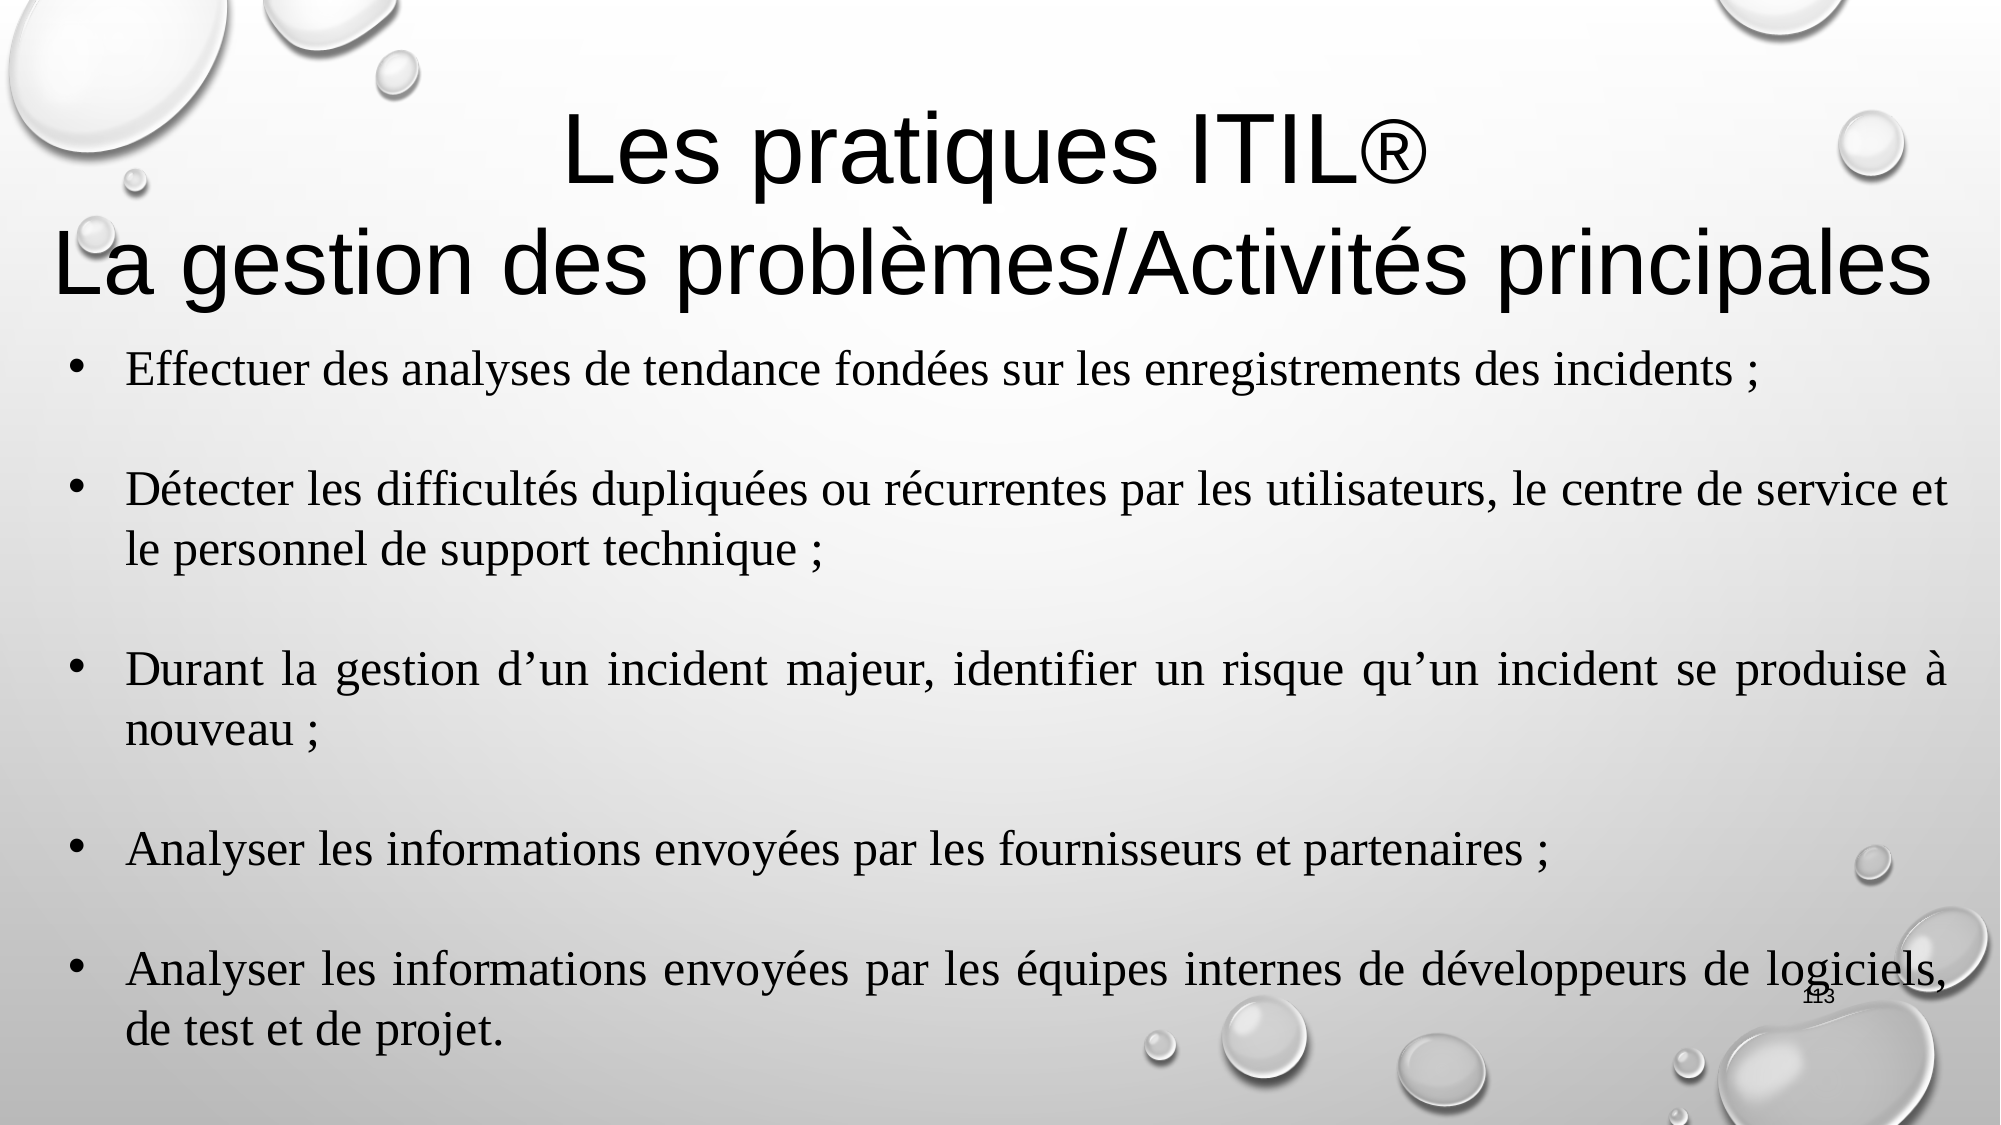

Les pratiques ITIL®
La gestion des problèmes/Activités principales
Effectuer des analyses de tendance fondées sur les enregistrements des incidents ;

Détecter les difficultés dupliquées ou récurrentes par les utilisateurs, le centre de service et le personnel de support technique ;

Durant la gestion d’un incident majeur, identifier un risque qu’un incident se produise à nouveau ;

Analyser les informations envoyées par les fournisseurs et partenaires ;

Analyser les informations envoyées par les équipes internes de développeurs de logiciels, de test et de projet.
113